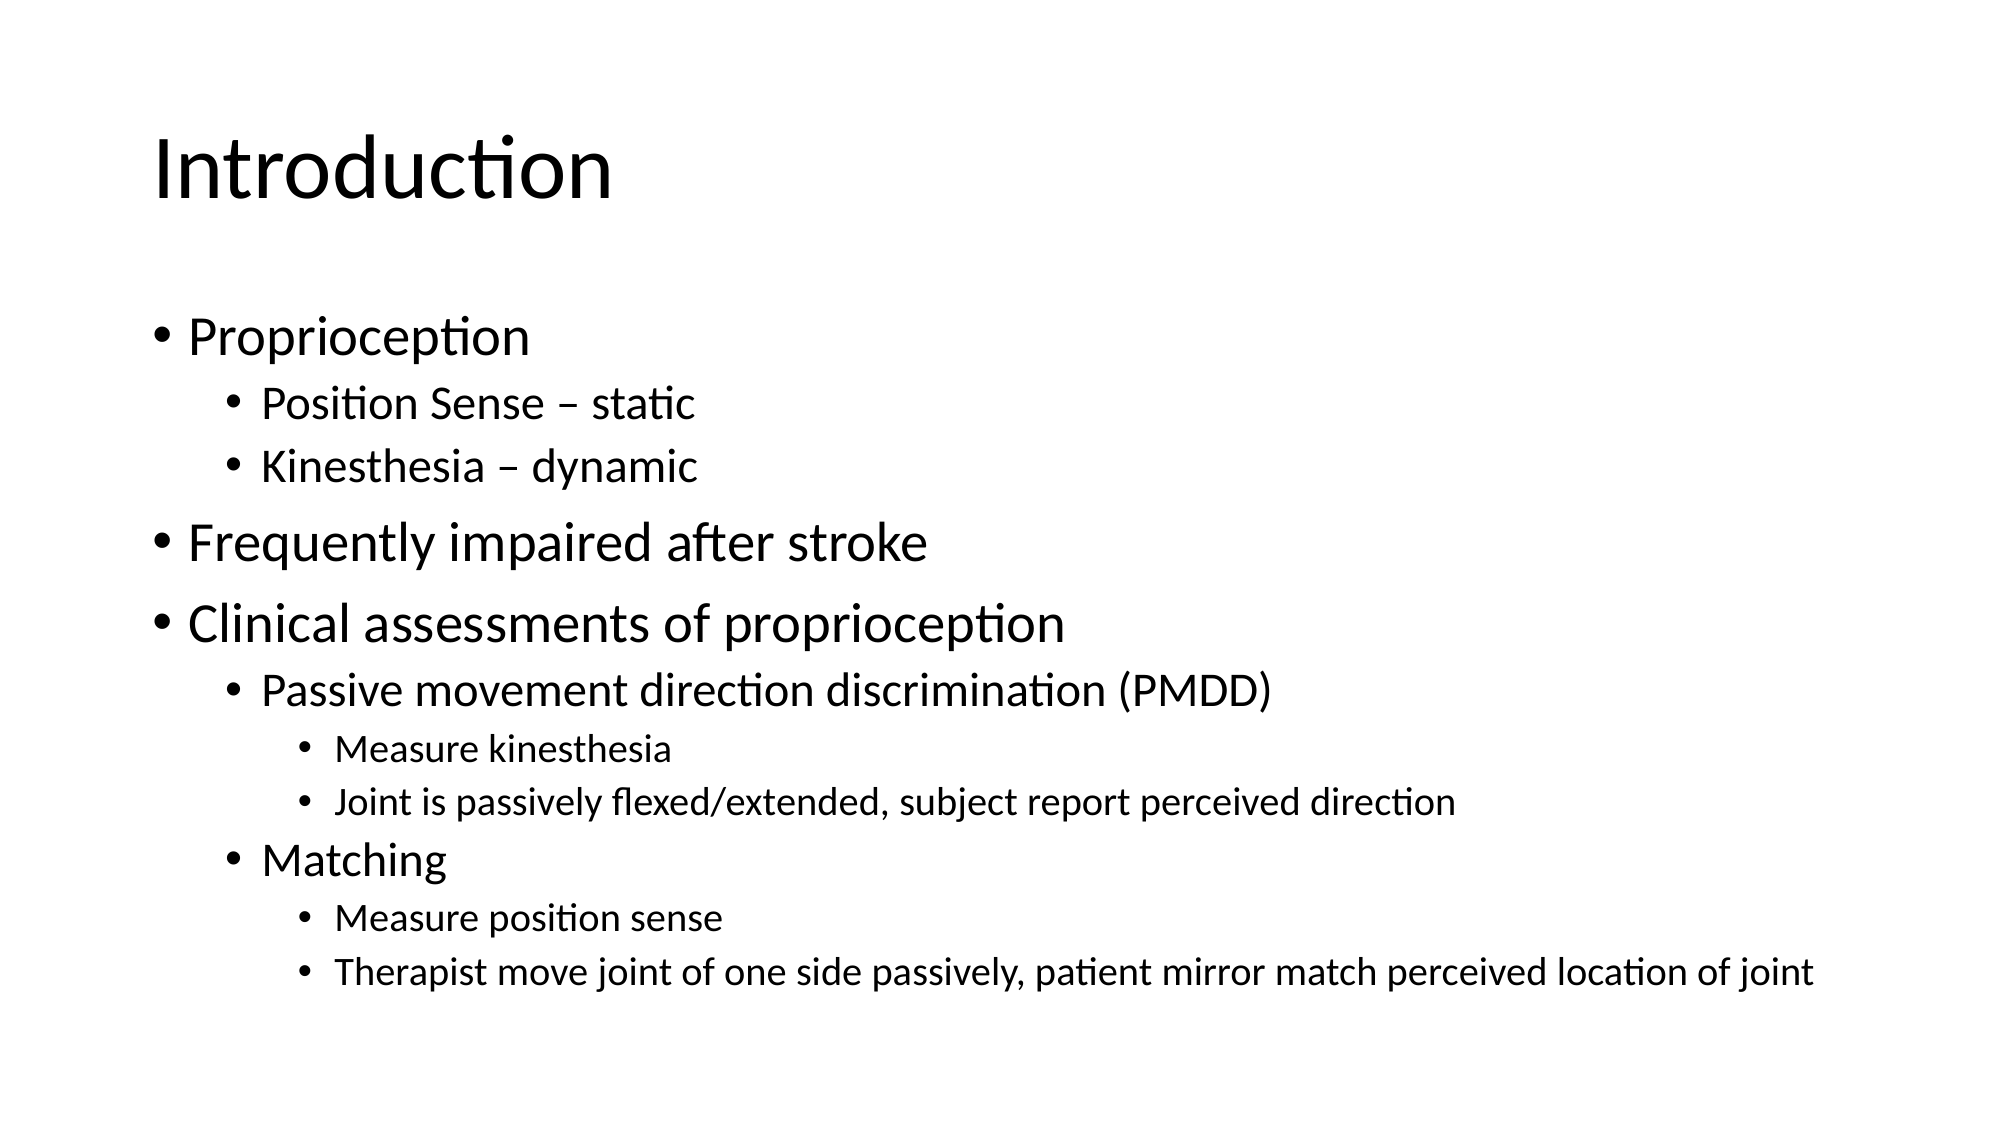

# Introduction
Proprioception
Position Sense – static
Kinesthesia – dynamic
Frequently impaired after stroke
Clinical assessments of proprioception
Passive movement direction discrimination (PMDD)
Measure kinesthesia
Joint is passively flexed/extended, subject report perceived direction
Matching
Measure position sense
Therapist move joint of one side passively, patient mirror match perceived location of joint